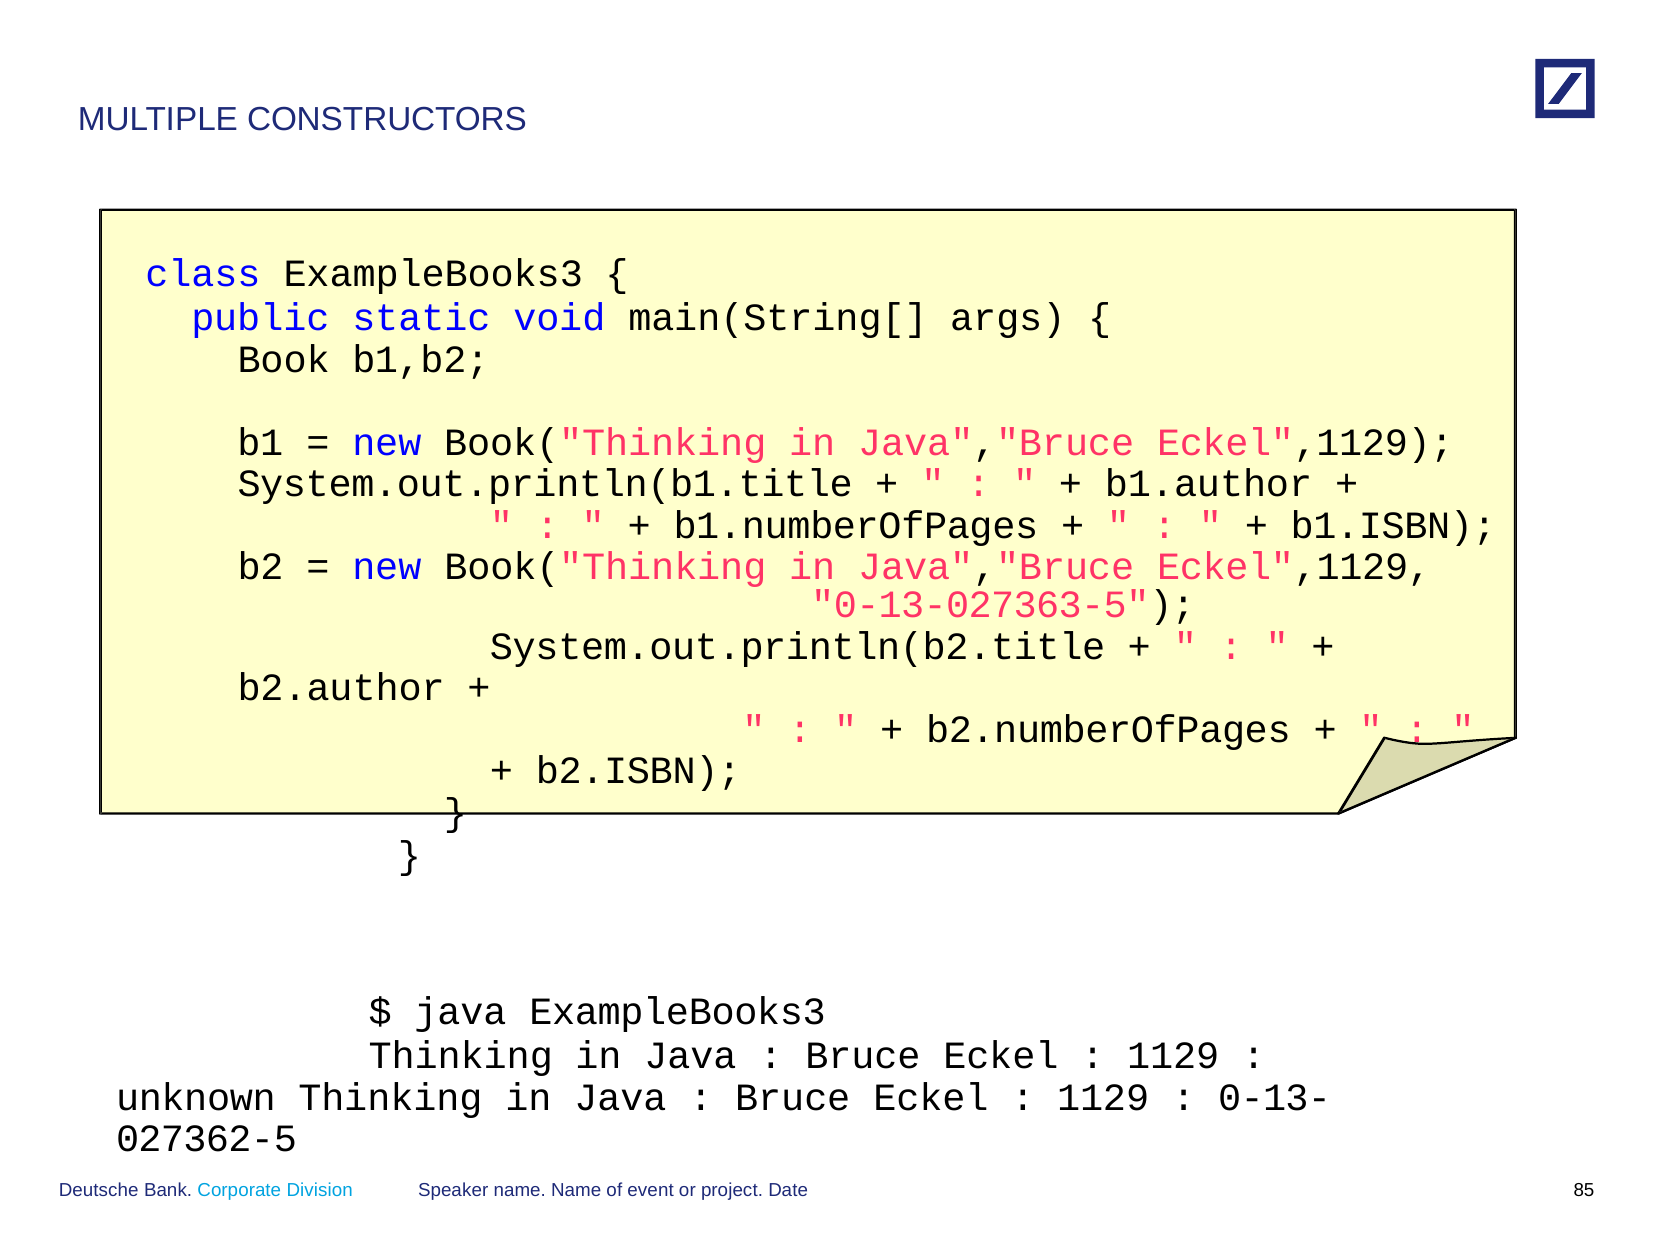

# MULTIPLE CONSTRUCTORS

class ExampleBooks3 {
public static void main(String[] args) { Book b1,b2;
b1 = new Book("Thinking in Java","Bruce Eckel",1129); System.out.println(b1.title + " : " + b1.author +
" : " + b1.numberOfPages + " : " + b1.ISBN); b2 = new Book("Thinking in Java","Bruce Eckel",1129,
"0-13-027363-5");
System.out.println(b2.title + " : " + b2.author +
" : " + b2.numberOfPages + " : " + b2.ISBN);
}
}

$ java ExampleBooks3
Thinking in Java : Bruce Eckel : 1129 : unknown Thinking in Java : Bruce Eckel : 1129 : 0-13-027362-5
Speaker name. Name of event or project. Date
85